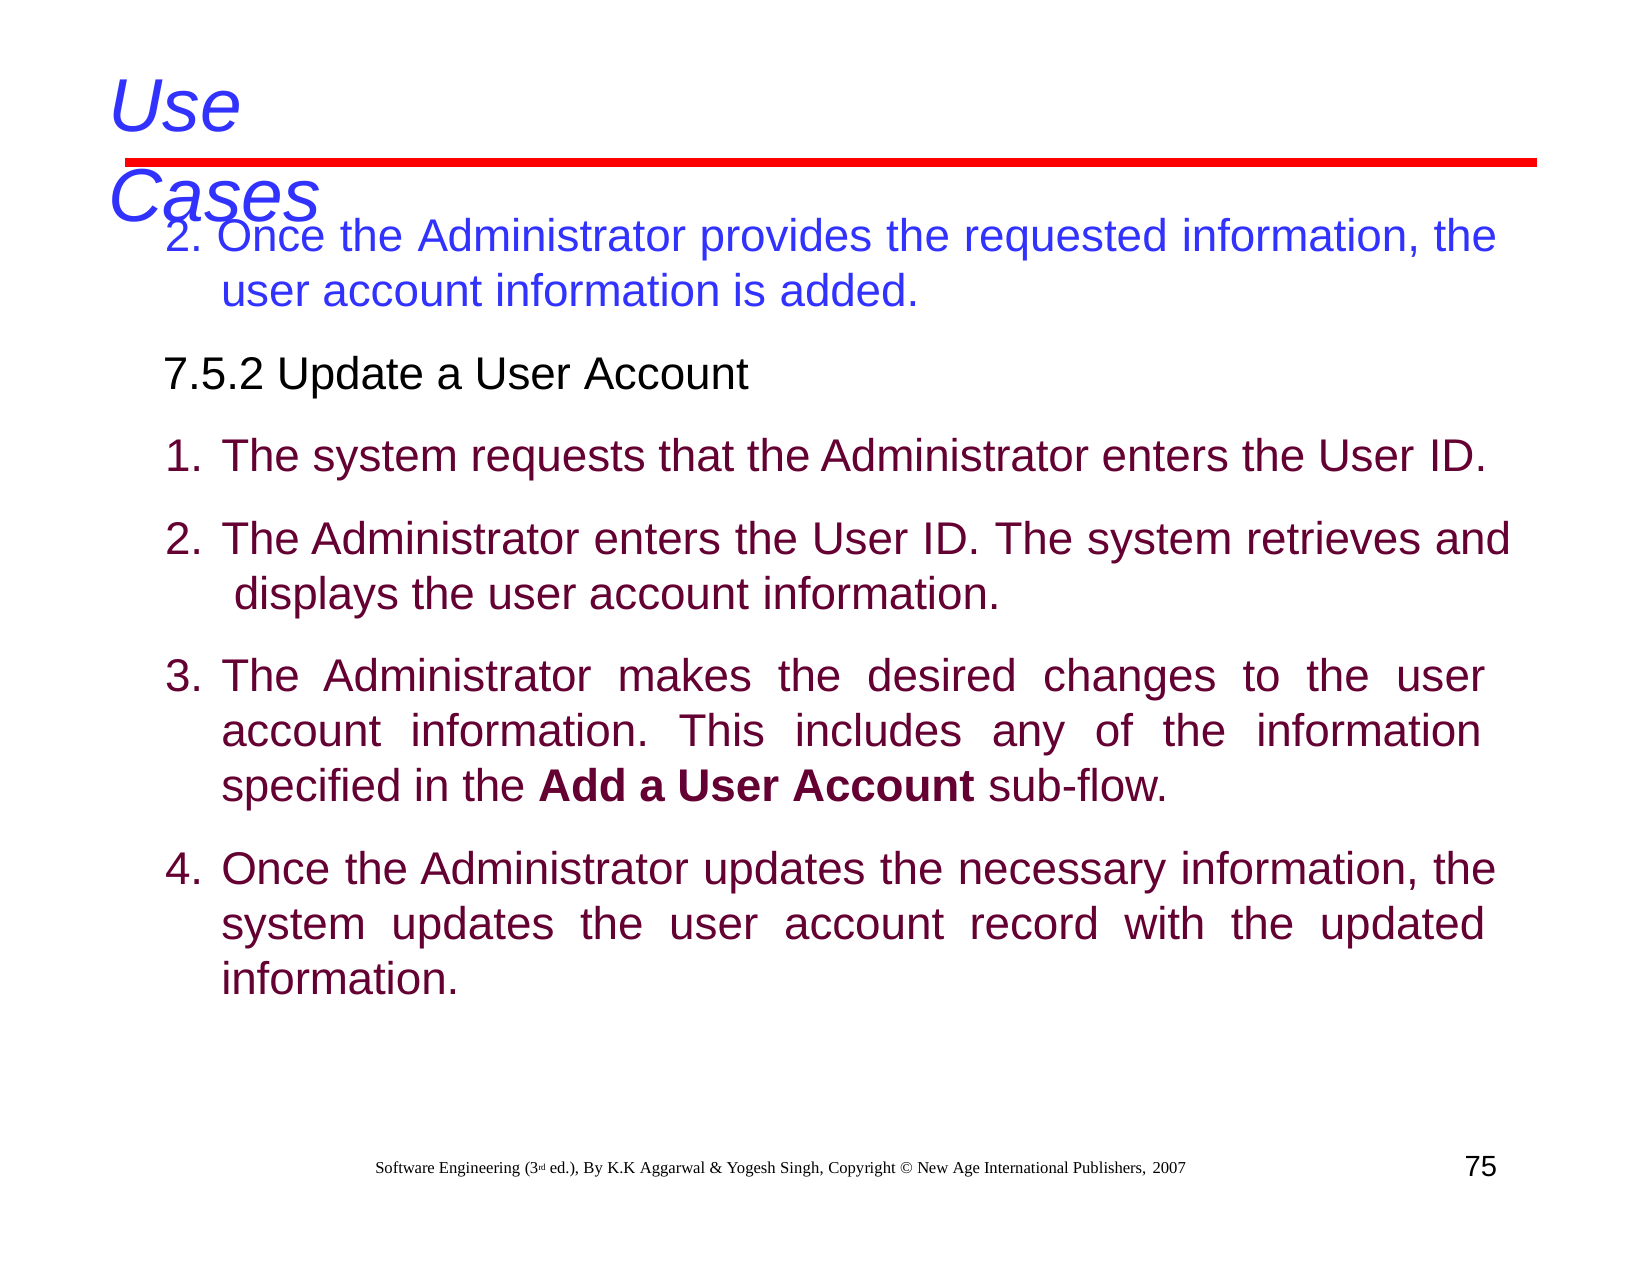

# Use Cases

2. Once the Administrator provides the requested information, the  user account information is added.
7.5.2 Update a User Account
The system requests that the Administrator enters the User ID.
The Administrator enters the User ID. The system retrieves and  displays the user account information.
The Administrator makes the desired changes to the user  account information. This includes any of the information  specified in the Add a User Account sub-flow.
Once the Administrator updates the necessary information, the  system updates the user account record with the updated  information.
75
Software Engineering (3rd  ed.), By K.K Aggarwal & Yogesh Singh, Copyright © New Age International Publishers, 2007